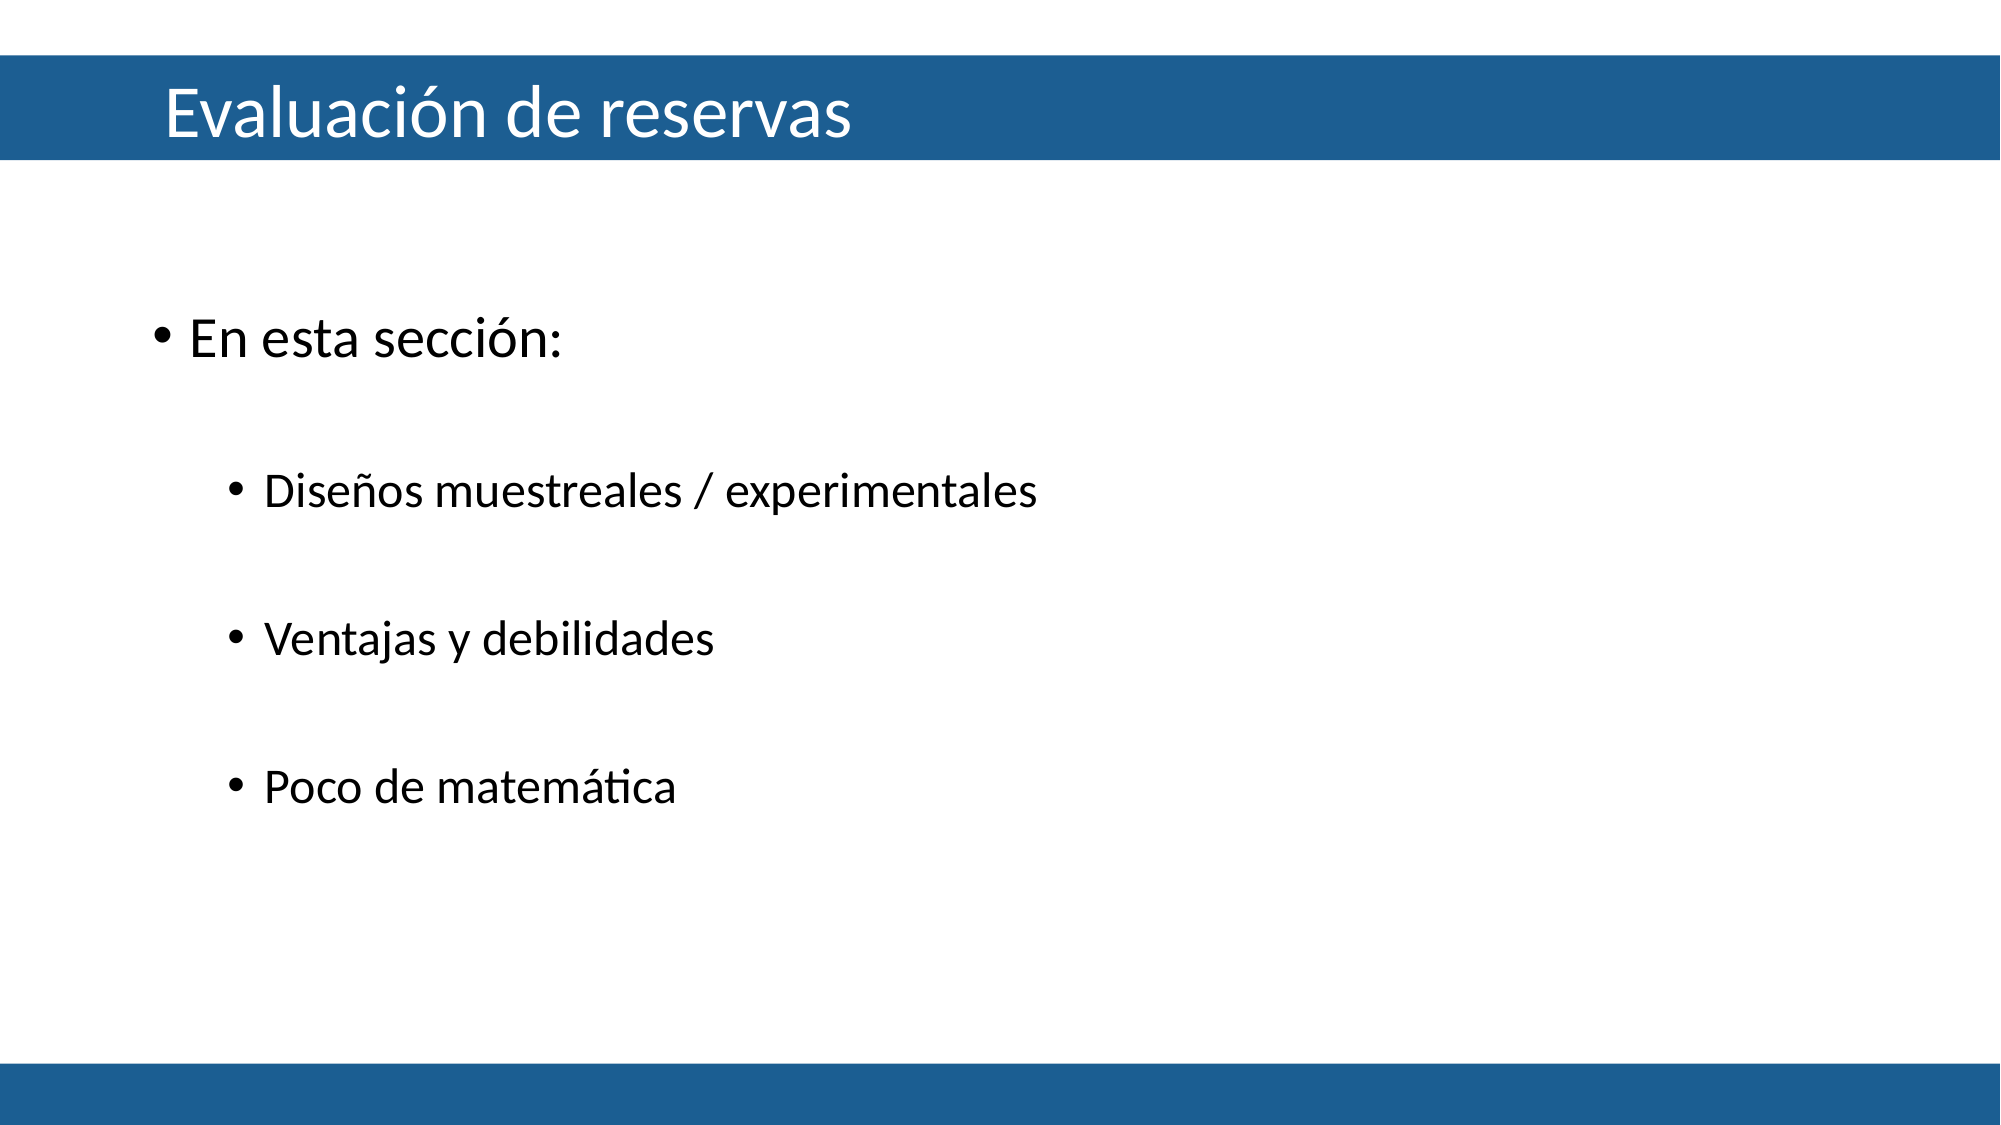

Evaluación de reservas
En esta sección:

Diseños muestreales / experimentales

Ventajas y debilidades

Poco de matemática